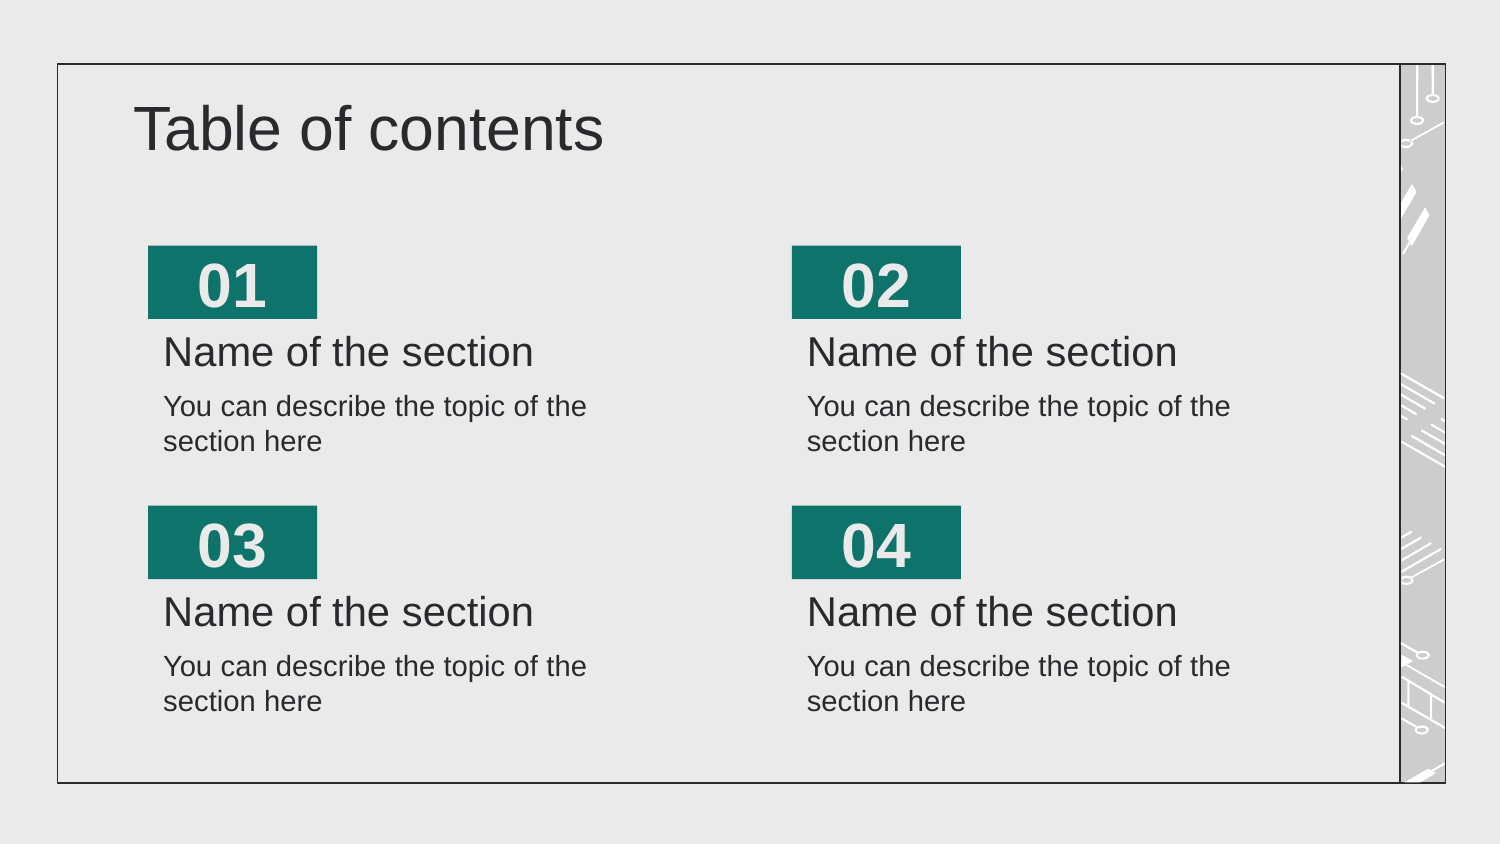

# Table of contents
01
02
Name of the section
Name of the section
You can describe the topic of the section here
You can describe the topic of the section here
03
04
Name of the section
Name of the section
You can describe the topic of the section here
You can describe the topic of the section here